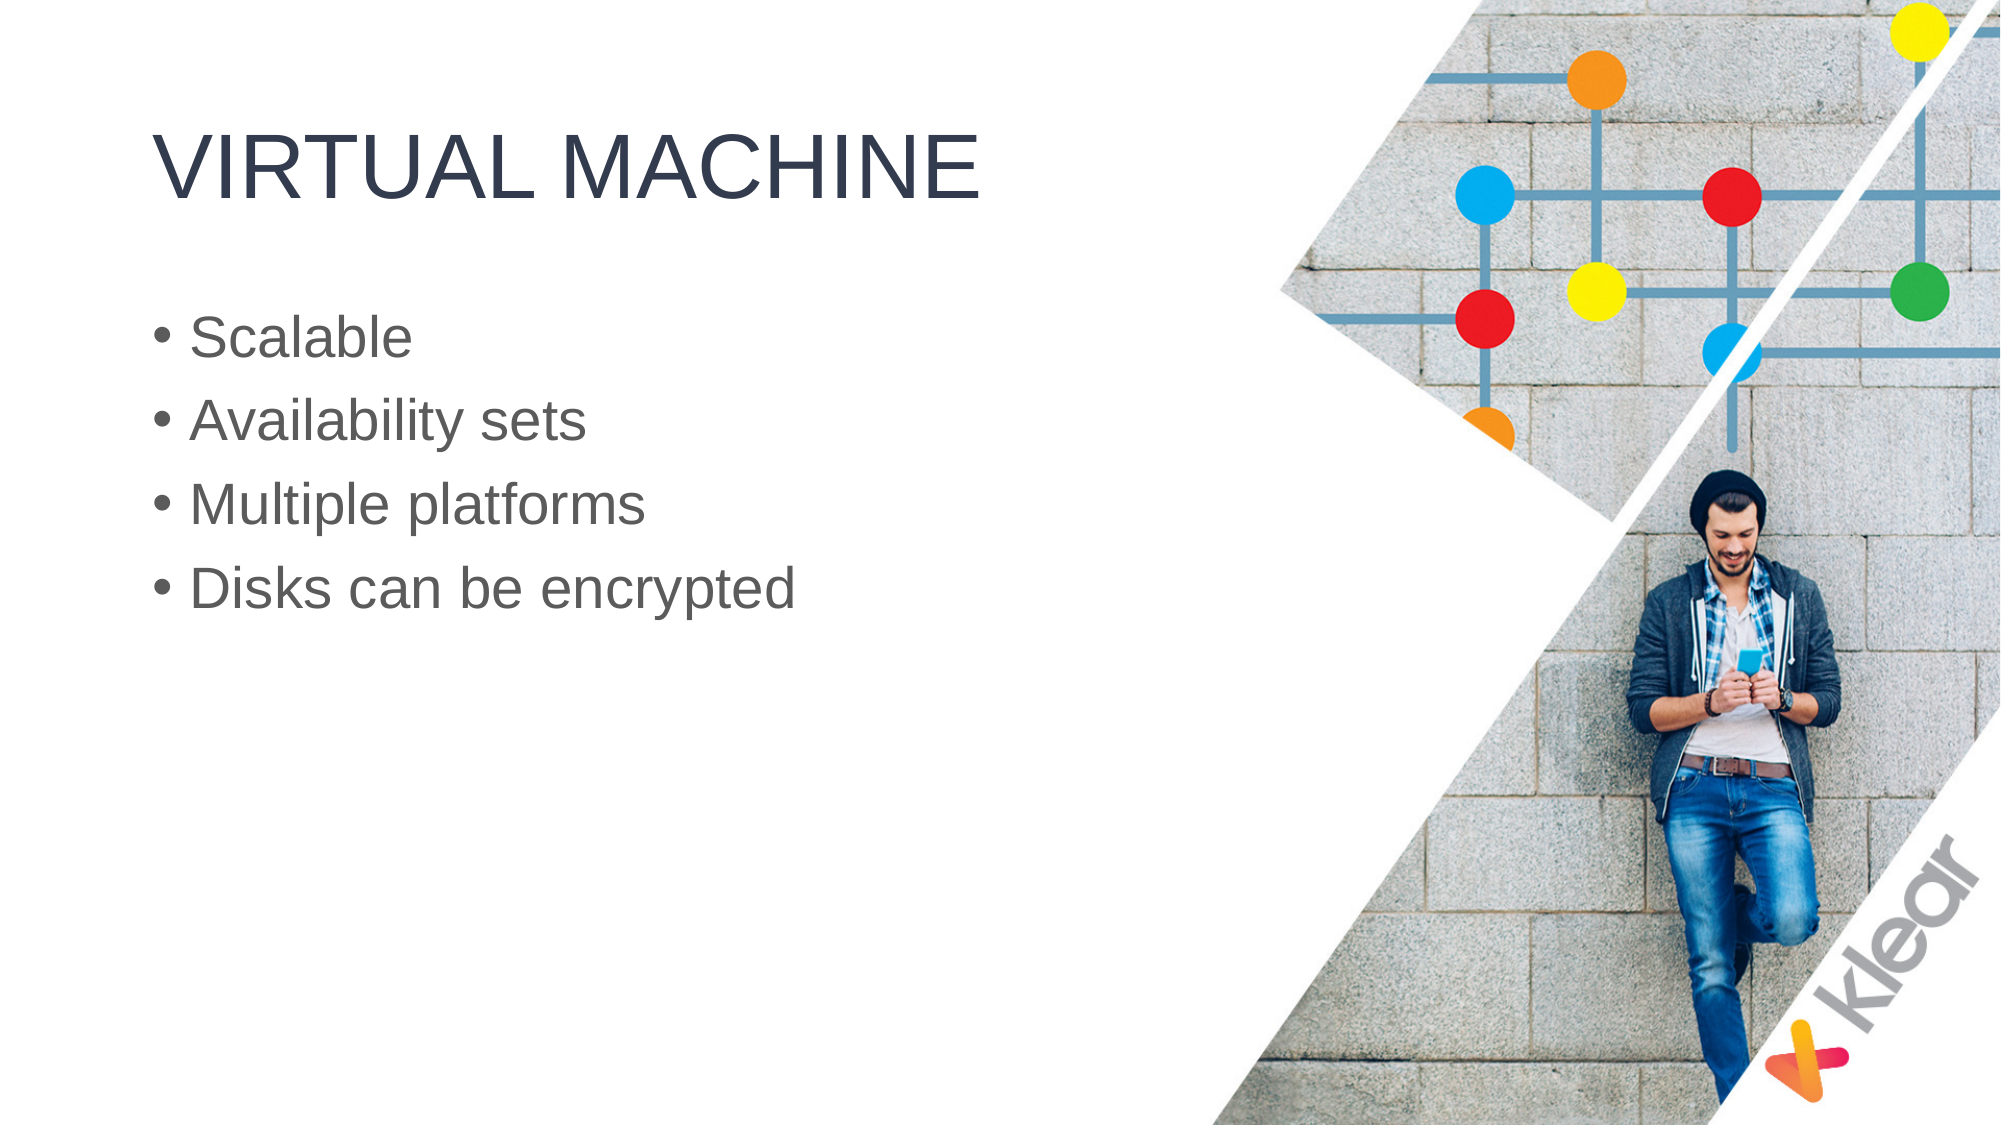

# VIRTUAL MACHINE
Scalable
Availability sets
Multiple platforms
Disks can be encrypted